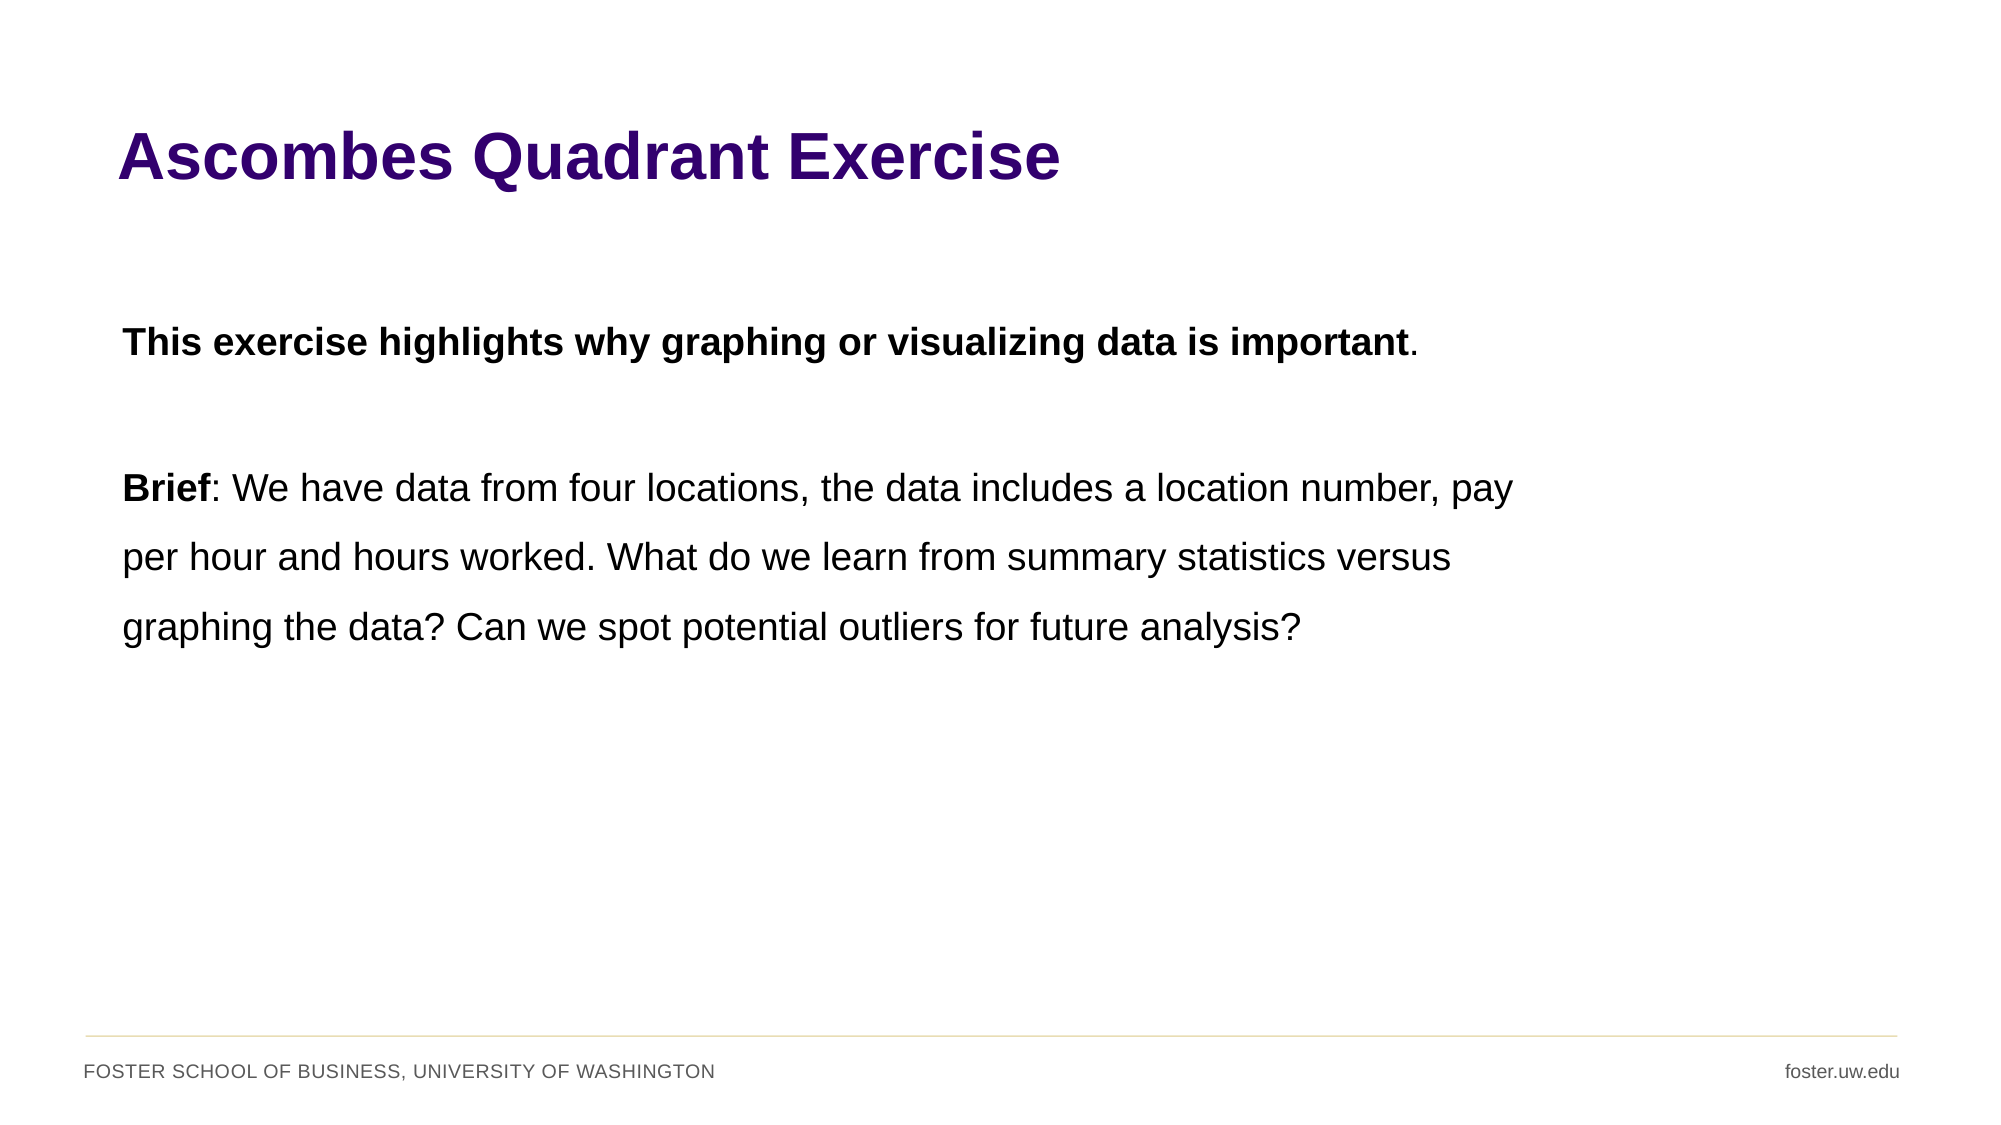

# Ascombes Quadrant Exercise
This exercise highlights why graphing or visualizing data is important.

Brief: We have data from four locations, the data includes a location number, pay per hour and hours worked. What do we learn from summary statistics versus graphing the data? Can we spot potential outliers for future analysis?